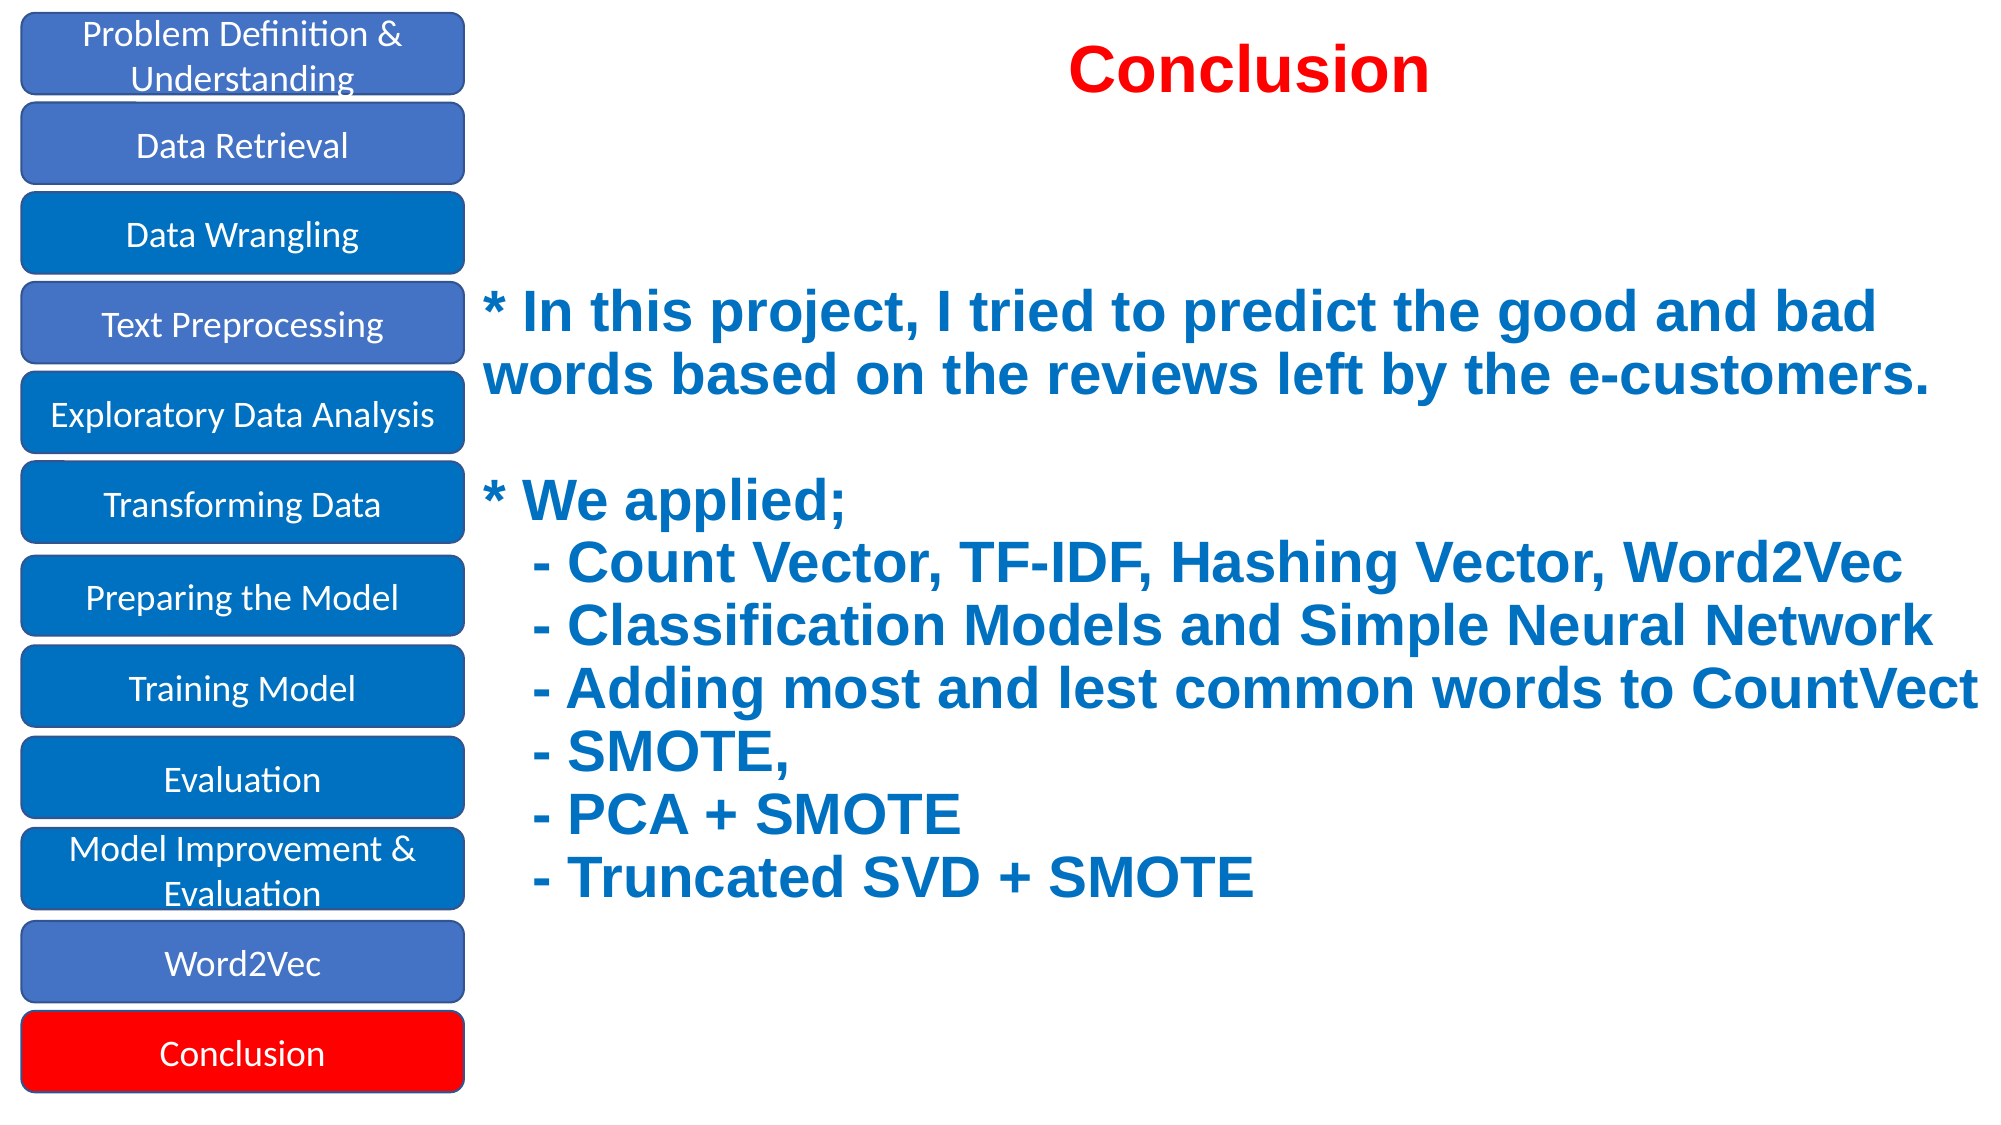

Problem Definition & Understanding
# Conclusion
* In this project, I tried to predict the good and bad words based on the reviews left by the e-customers.

* We applied;
   - Count Vector, TF-IDF, Hashing Vector, Word2Vec
   - Classification Models and Simple Neural Network
   - Adding most and lest common words to CountVect
   - SMOTE,
   - PCA + SMOTE
   - Truncated SVD + SMOTE
Data Retrieval
Data Wrangling
Text Preprocessing
Exploratory Data Analysis
Transforming Data
Preparing the Model
Training Model
Evaluation
Model Improvement &
Evaluation
Word2Vec
Conclusion